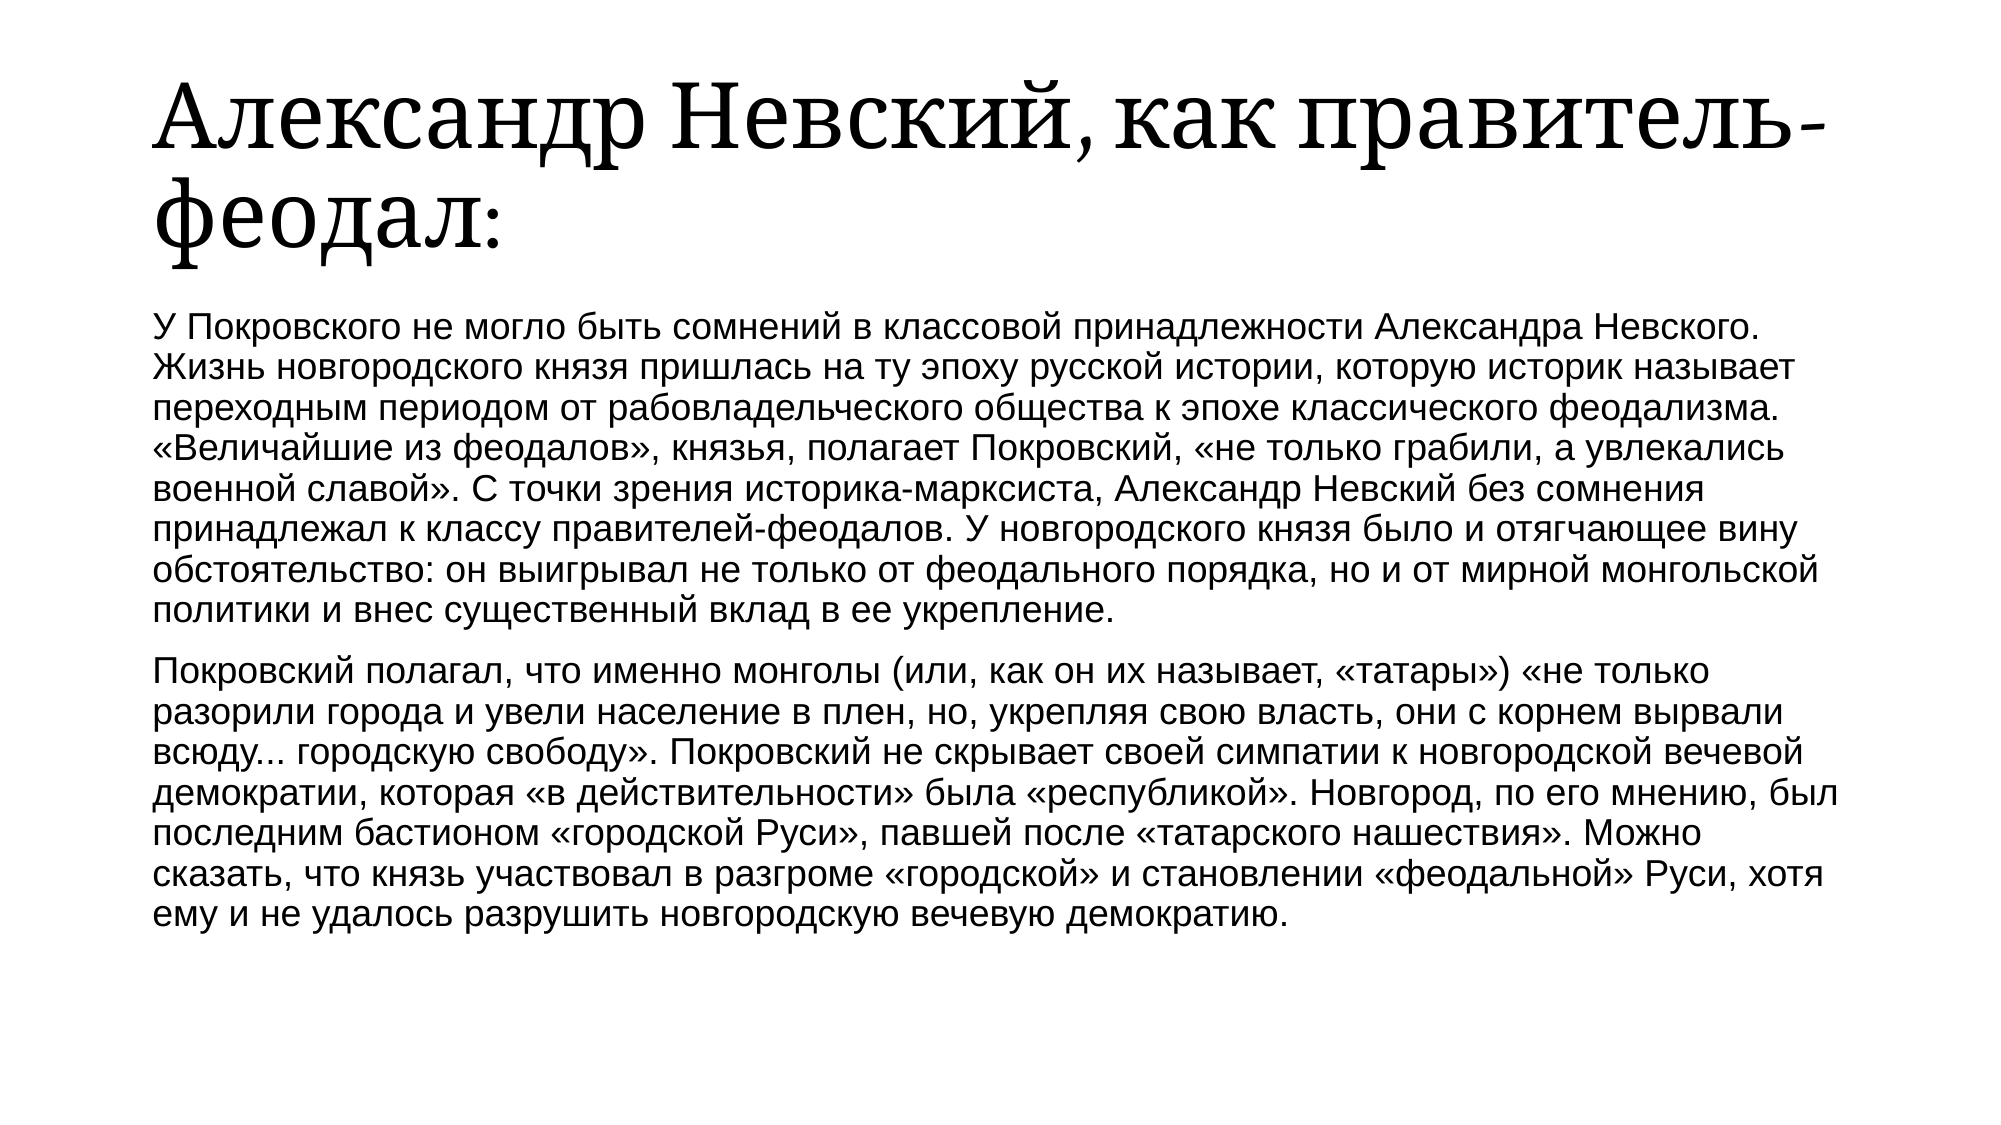

# Александр Невский, как правитель-феодал:
У Покровского не могло быть сомнений в классовой принадлежности Александра Невского. Жизнь новгородского князя пришлась на ту эпоху русской истории, которую историк называет переходным периодом от рабовладельческого общества к эпохе классического феодализма. «Величайшие из феодалов», князья, полагает Покровский, «не только грабили, а увлекались военной славой». С точки зрения историка-марксиста, Александр Невский без сомнения принадлежал к классу правителей-феодалов. У новгородского князя было и отягчающее вину обстоятельство: он выигрывал не только от феодального порядка, но и от мирной монгольской политики и внес существенный вклад в ее укрепление.
Покровский полагал, что именно монголы (или, как он их называет, «татары») «не только разорили города и увели население в плен, но, укрепляя свою власть, они с корнем вырвали всюду... городскую свободу». Покровский не скрывает своей симпатии к новгородской вечевой демократии, которая «в действительности» была «республикой». Новгород, по его мнению, был последним бастионом «городской Руси», павшей после «татарского нашествия». Можно сказать, что князь участвовал в разгроме «городской» и становлении «феодальной» Руси, хотя ему и не удалось разрушить новгородскую вечевую демократию.